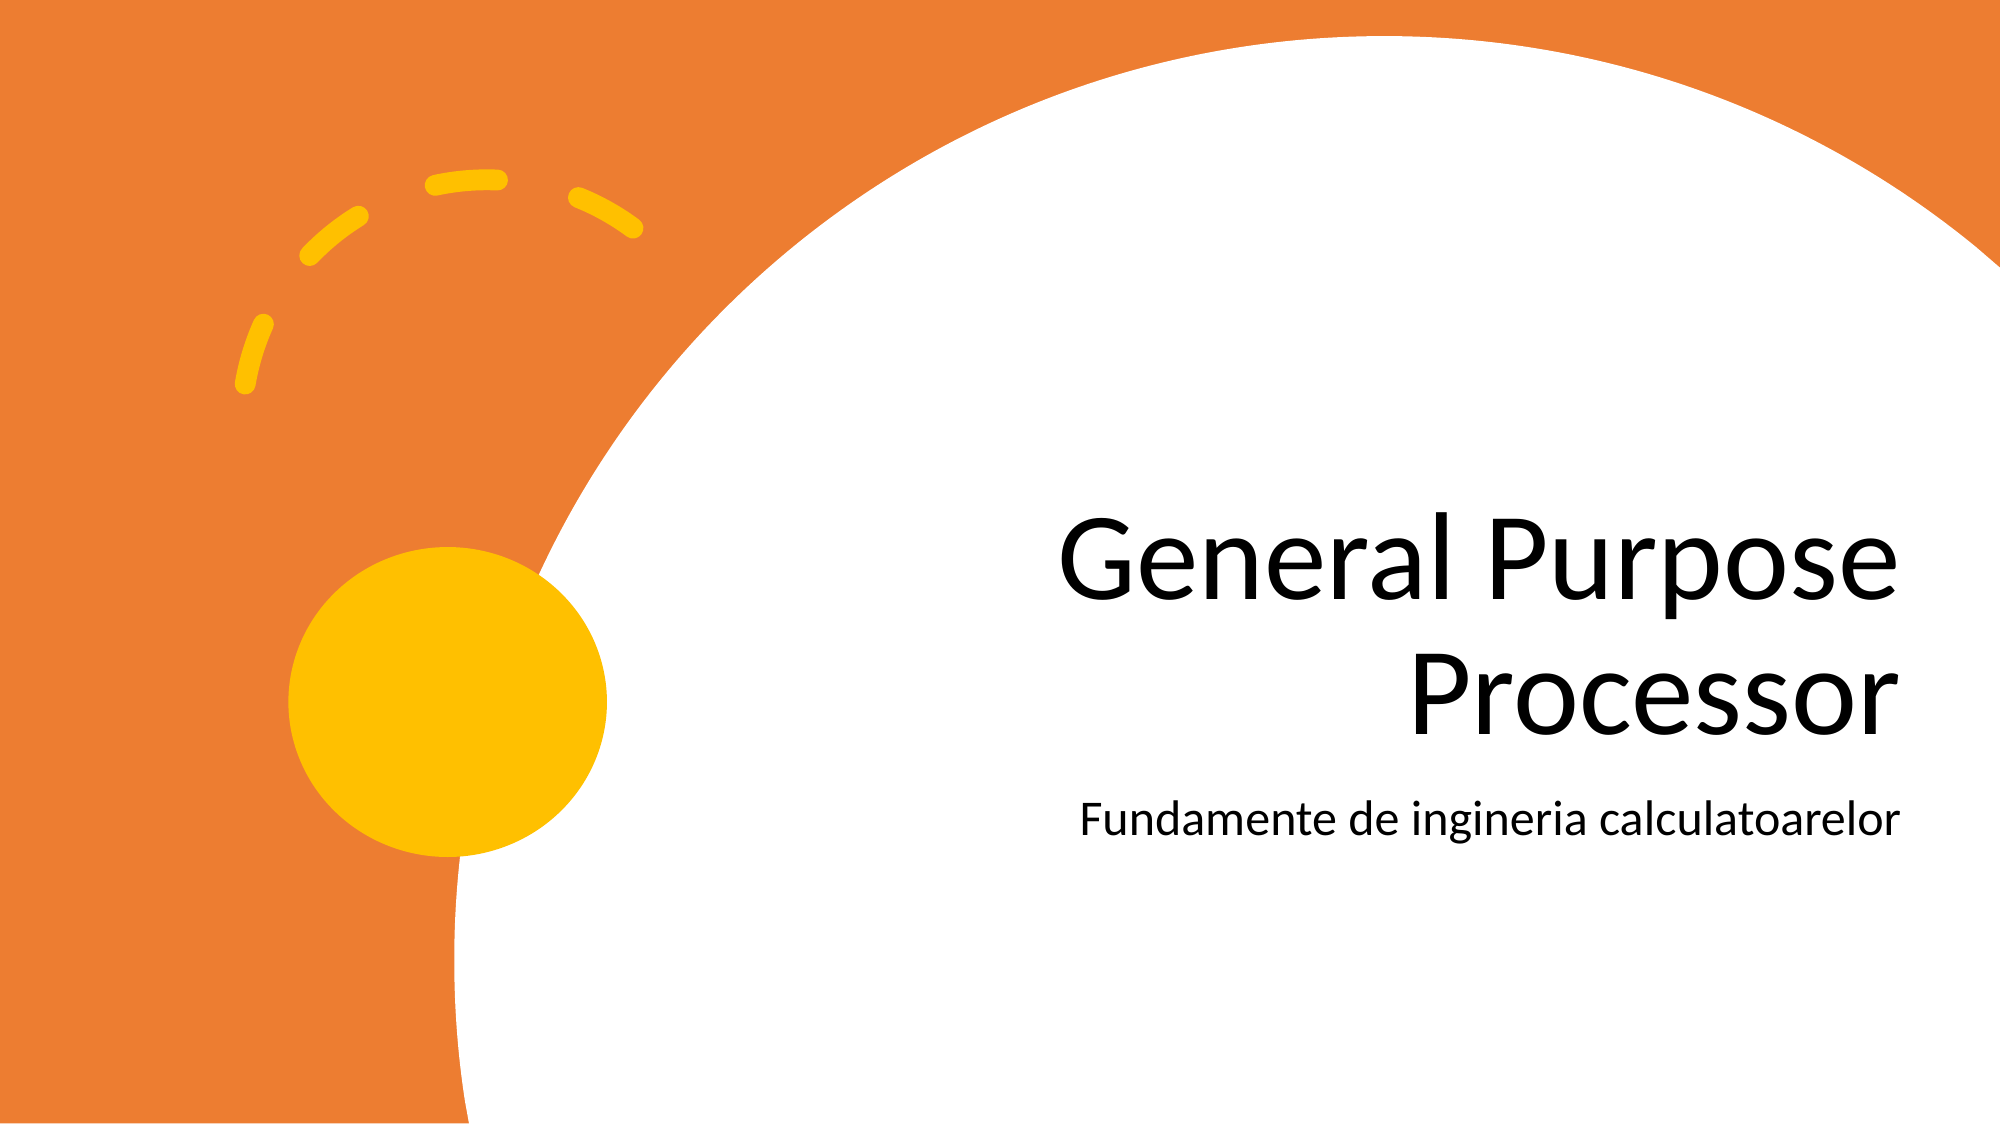

# General Purpose Processor

Fundamente de ingineria calculatoarelor